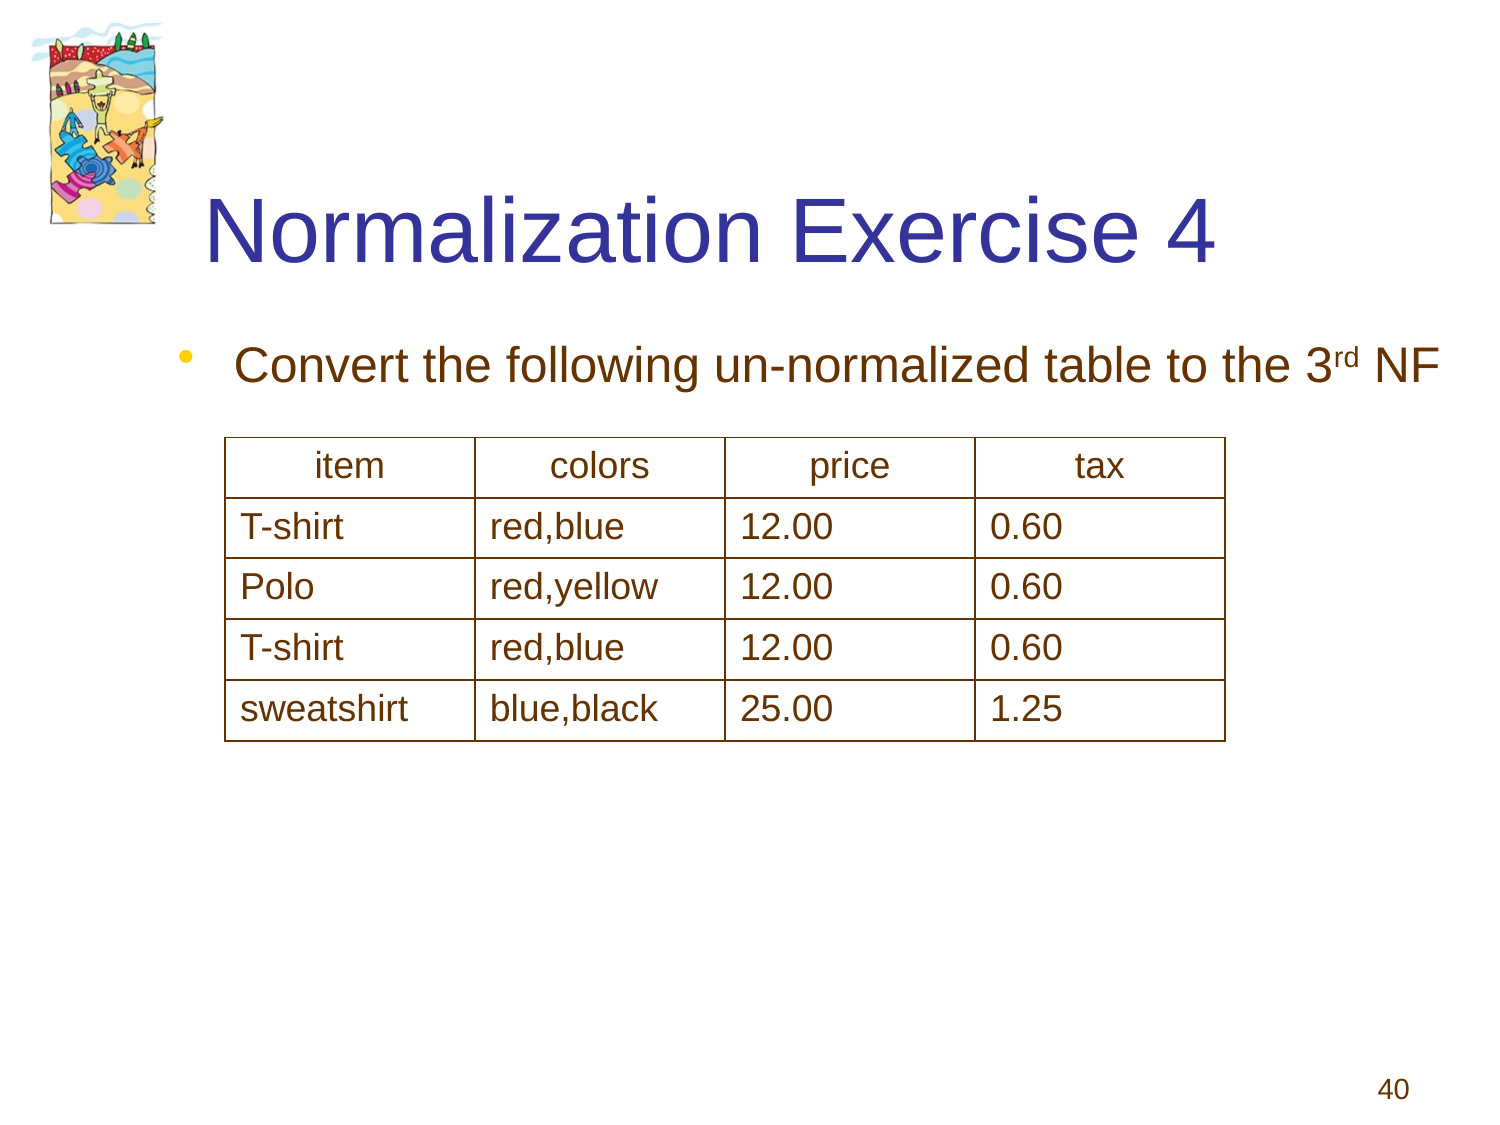

# Normalization Exercise 4
Convert the following un-normalized table to the 3rd NF

| item | colors | price | tax |
| --- | --- | --- | --- |
| T-shirt | red,blue | 12.00 | 0.60 |
| Polo | red,yellow | 12.00 | 0.60 |
| T-shirt | red,blue | 12.00 | 0.60 |
| sweatshirt | blue,black | 25.00 | 1.25 |
40